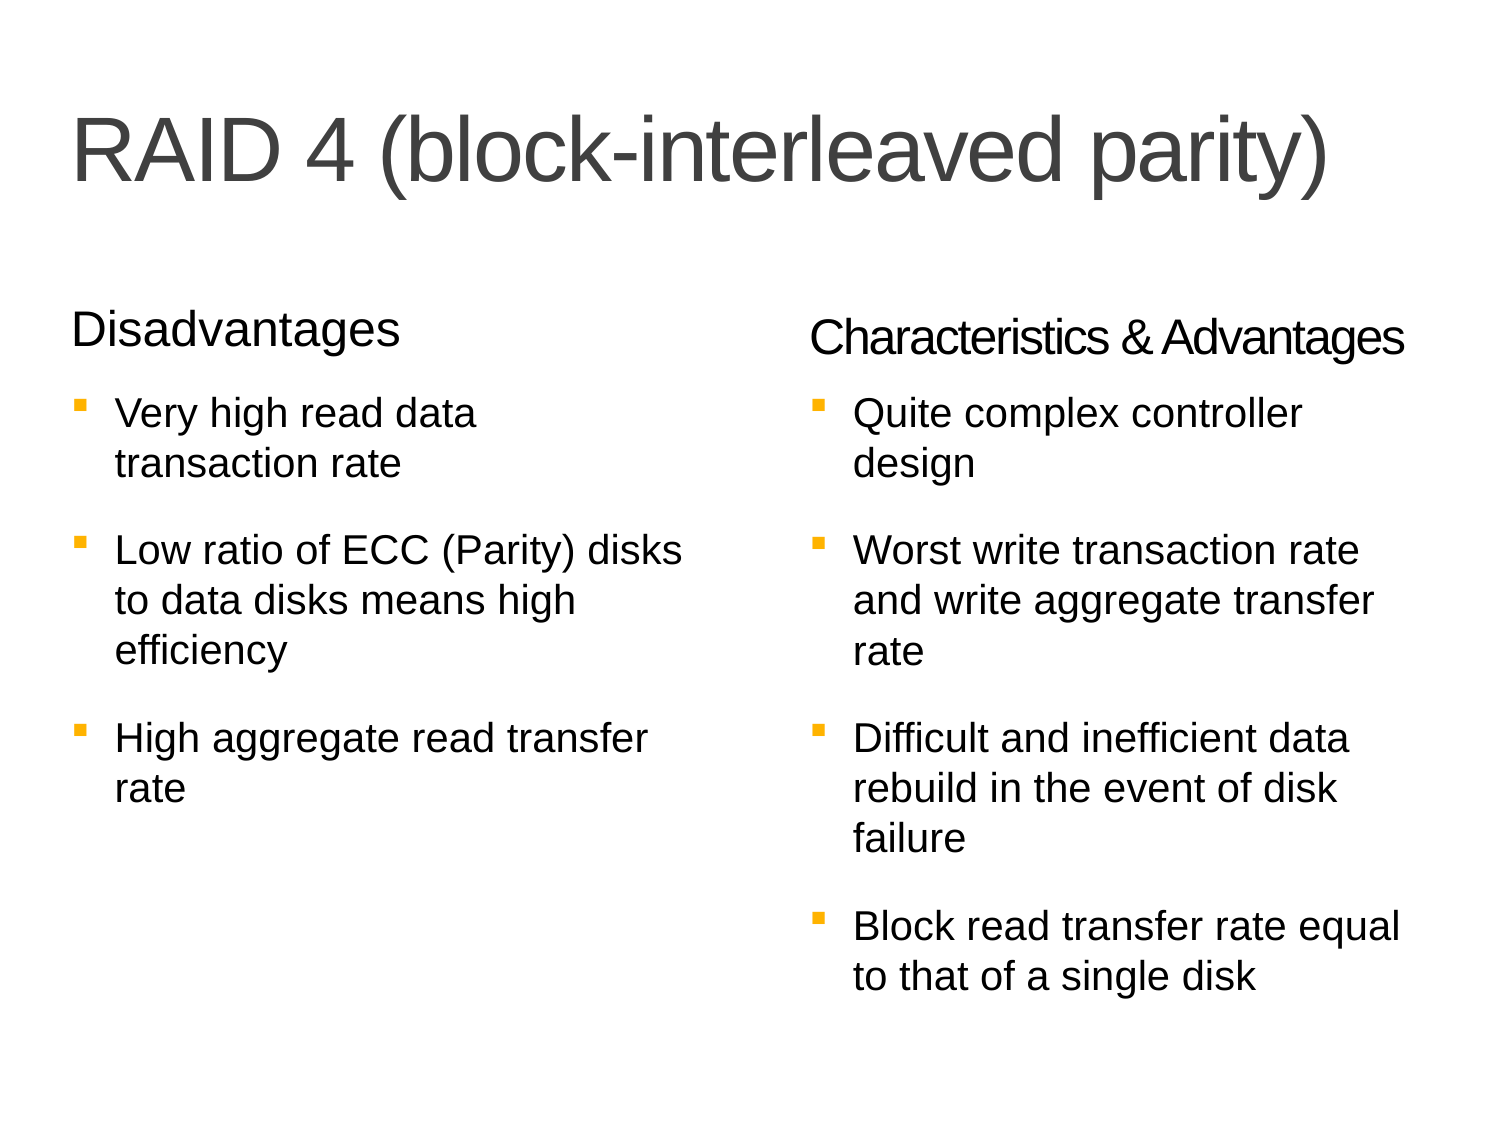

# RAID 4 (block-interleaved parity)
Disadvantages
Characteristics & Advantages

Very high read data transaction rate
Low ratio of ECC (Parity) disks to data disks means high efficiency
High aggregate read transfer rate
Quite complex controller design
Worst write transaction rate and write aggregate transfer rate
Difficult and inefficient data rebuild in the event of disk failure
Block read transfer rate equal to that of a single disk